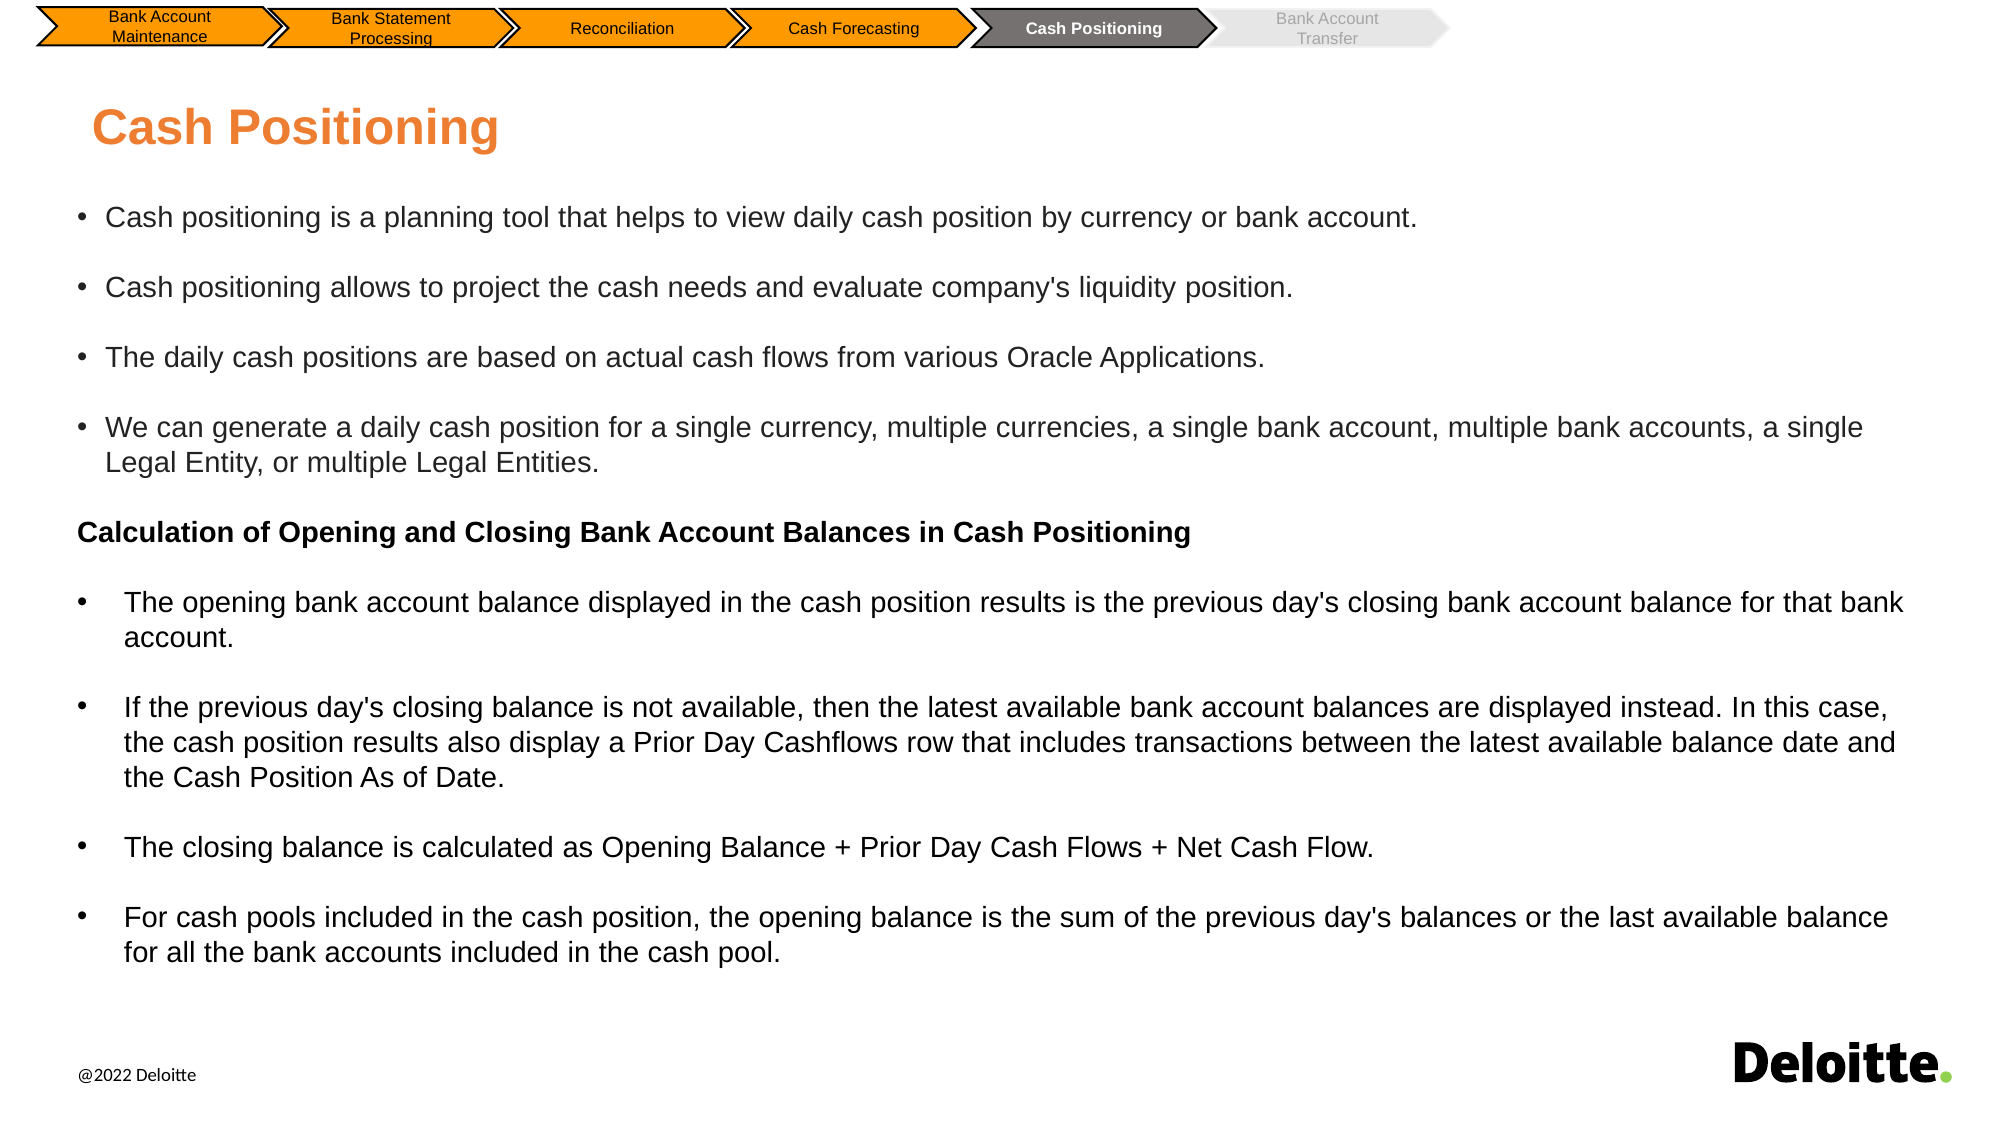

Bank Account Maintenance
Bank Statement Processing
Reconciliation
Cash Forecasting
Cash Positioning
Bank Account Transfer
Cash Positioning
Cash positioning is a planning tool that helps to view daily cash position by currency or bank account.

Cash positioning allows to project the cash needs and evaluate company's liquidity position.

The daily cash positions are based on actual cash flows from various Oracle Applications.

We can generate a daily cash position for a single currency, multiple currencies, a single bank account, multiple bank accounts, a single Legal Entity, or multiple Legal Entities.

Calculation of Opening and Closing Bank Account Balances in Cash Positioning

The opening bank account balance displayed in the cash position results is the previous day's closing bank account balance for that bank account.

If the previous day's closing balance is not available, then the latest available bank account balances are displayed instead. In this case, the cash position results also display a Prior Day Cashflows row that includes transactions between the latest available balance date and the Cash Position As of Date.

The closing balance is calculated as Opening Balance + Prior Day Cash Flows + Net Cash Flow.

For cash pools included in the cash position, the opening balance is the sum of the previous day's balances or the last available balance for all the bank accounts included in the cash pool.